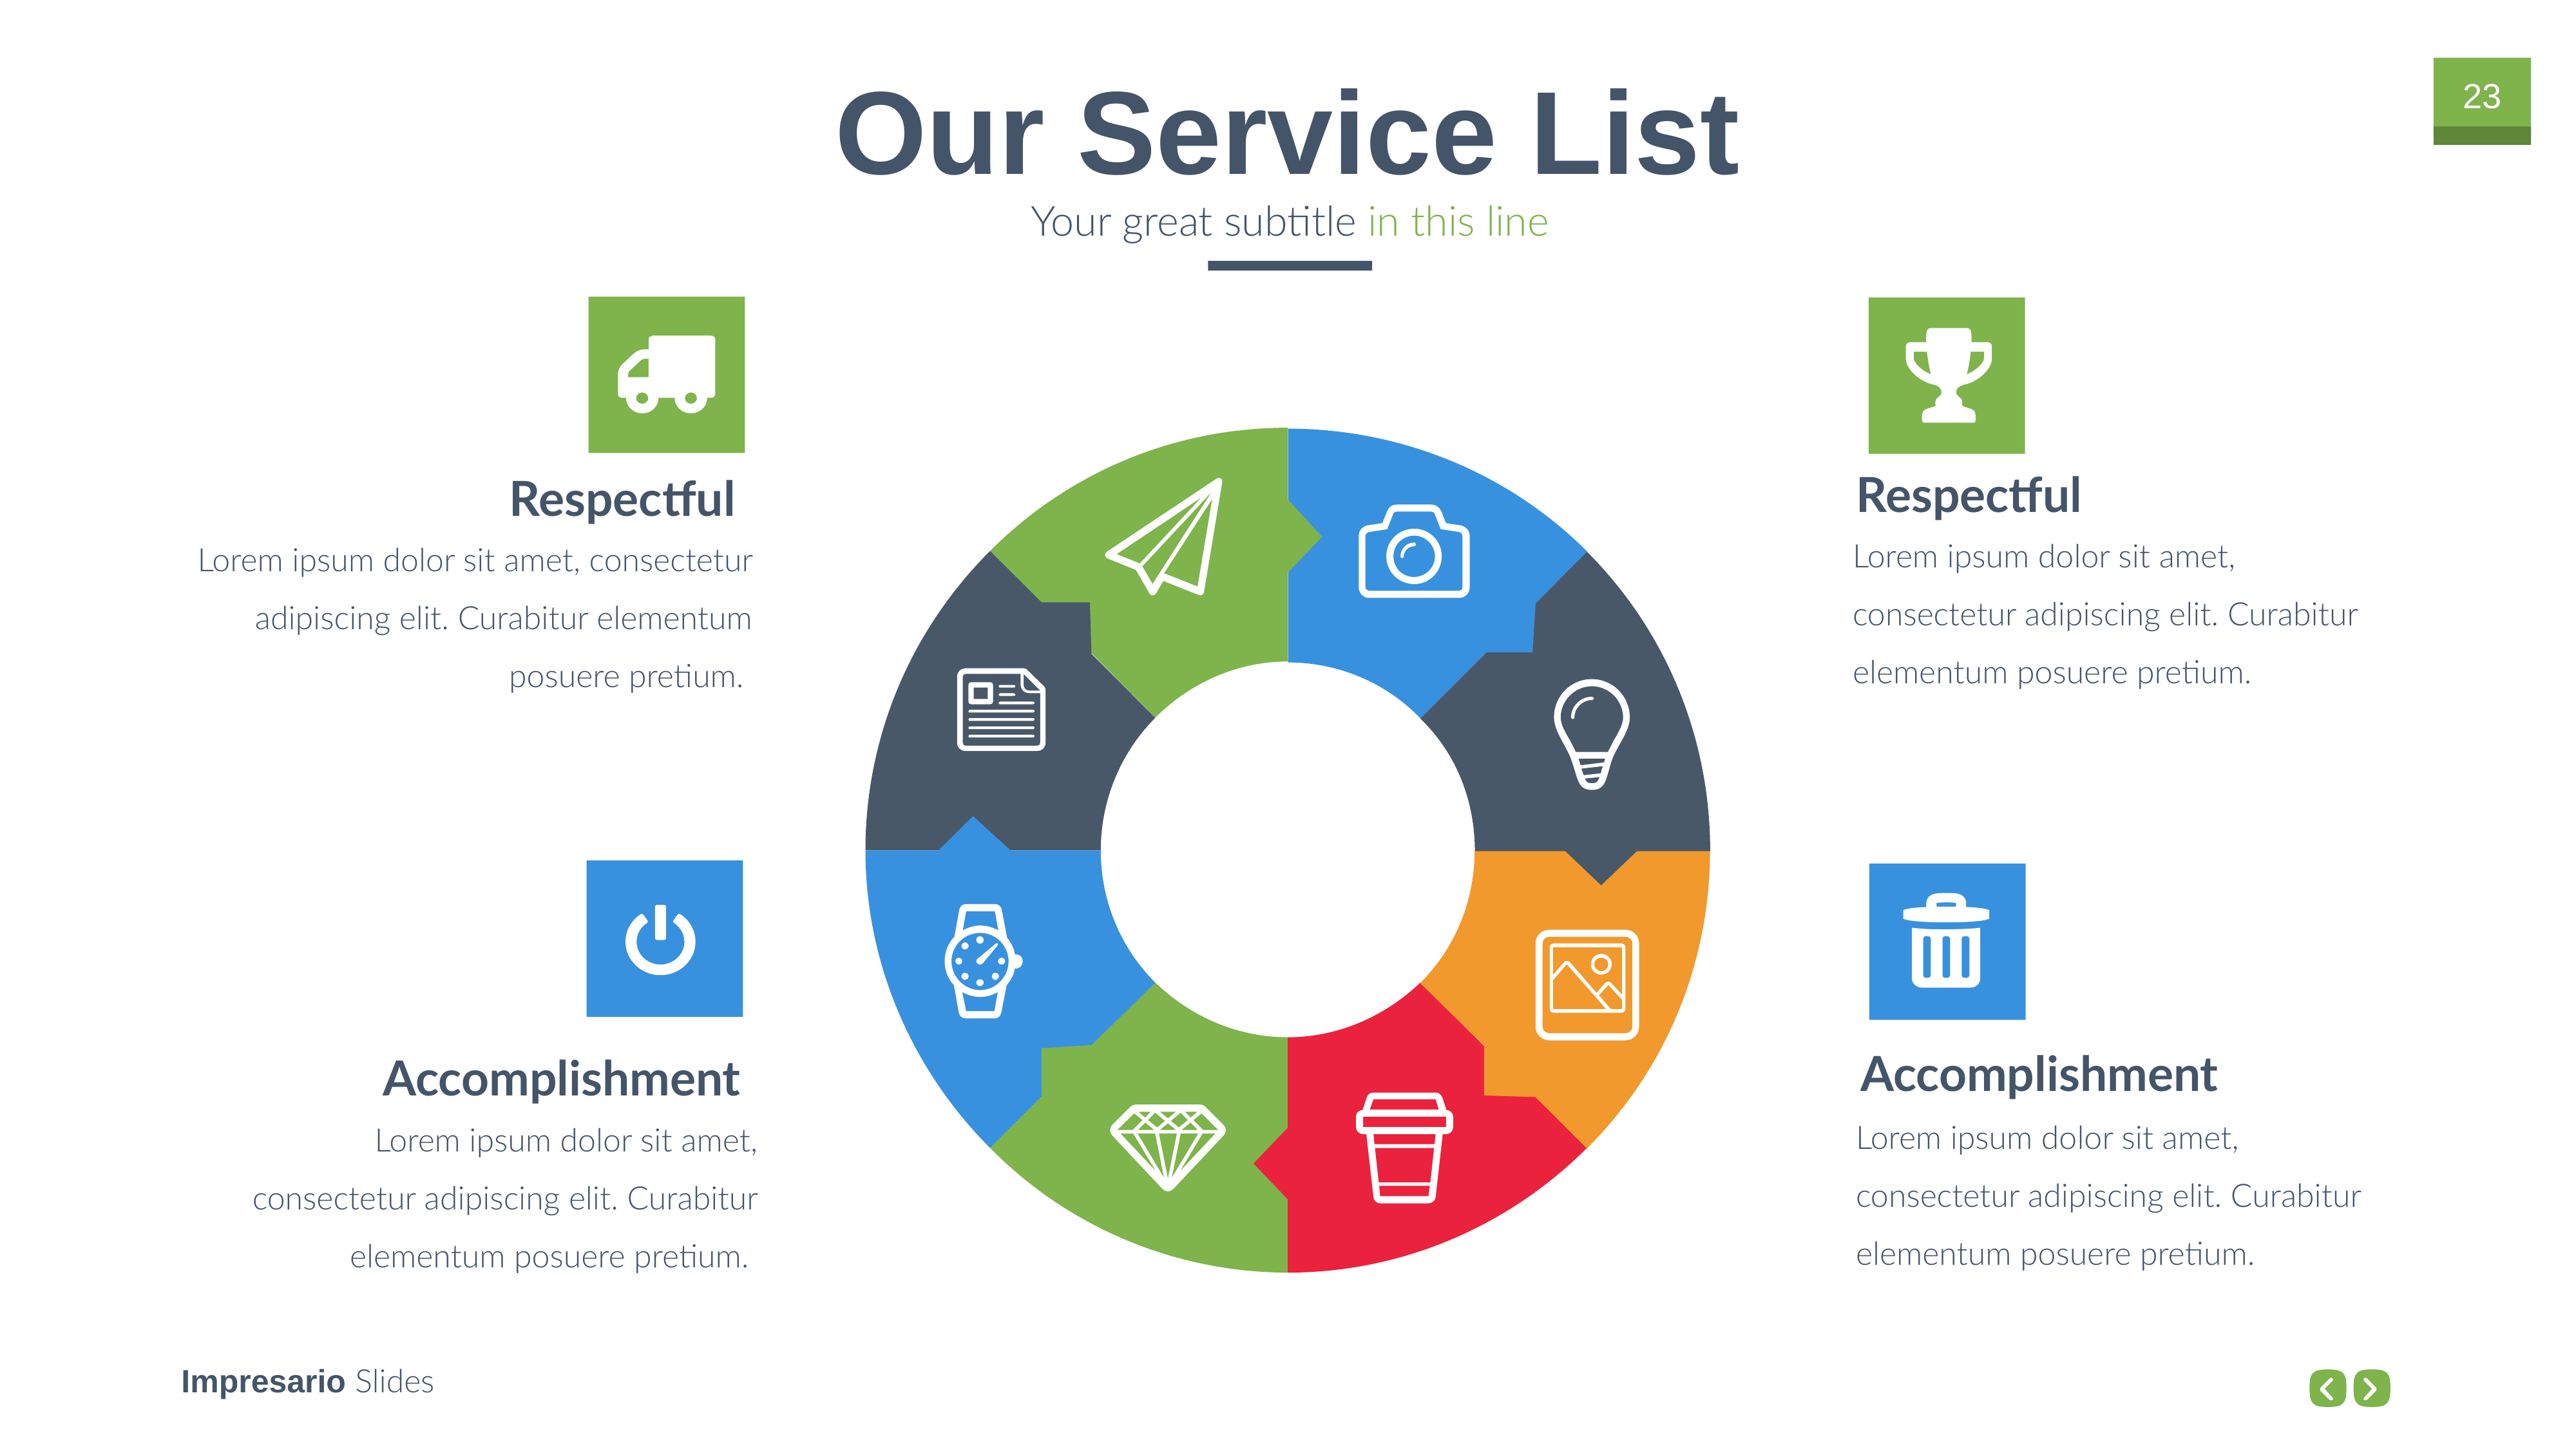

Our Service List
Your great subtitle in this line

Respectful
Lorem ipsum dolor sit amet, consectetur adipiscing elit. Curabitur elementum posuere pretium.
Respectful
Lorem ipsum dolor sit amet, consectetur adipiscing elit. Curabitur elementum posuere pretium.

Accomplishment
Lorem ipsum dolor sit amet, consectetur adipiscing elit. Curabitur elementum posuere pretium.

Accomplishment
Lorem ipsum dolor sit amet, consectetur adipiscing elit. Curabitur elementum posuere pretium.